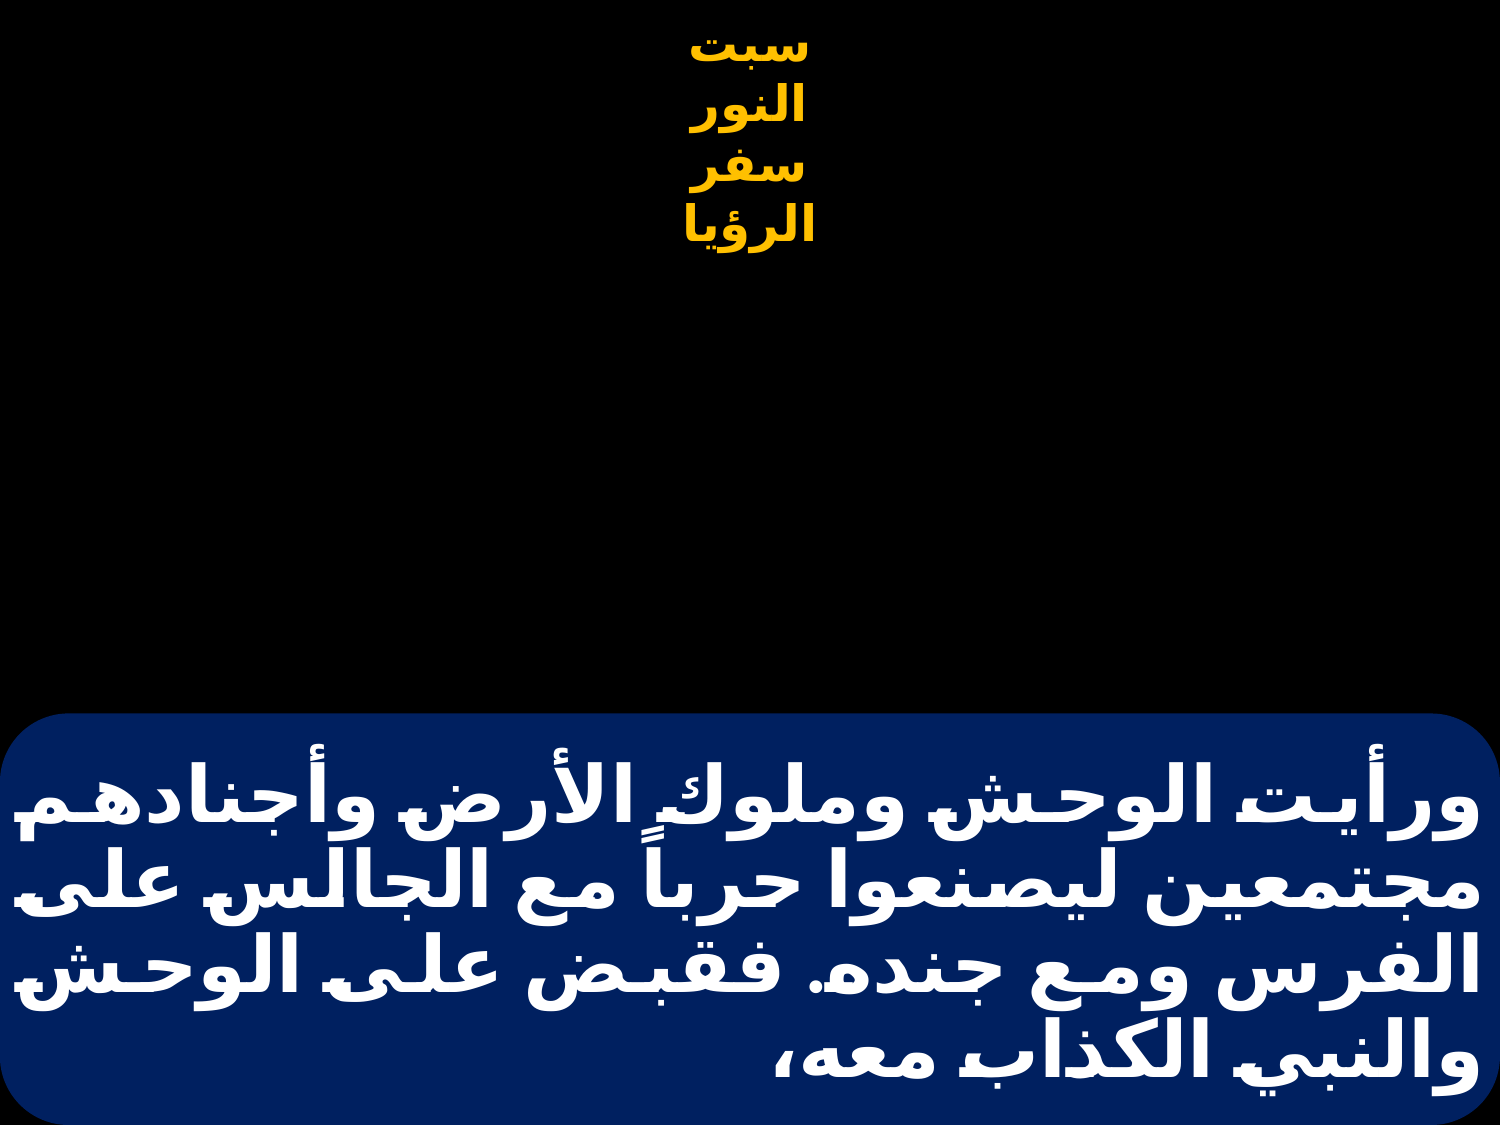

# ورأيت الوحش وملوك الأرض وأجنادهم مجتمعين ليصنعوا حرباً مع الجالس على الفرس ومع جنده. فقبض على الوحش والنبي الكذاب معه،